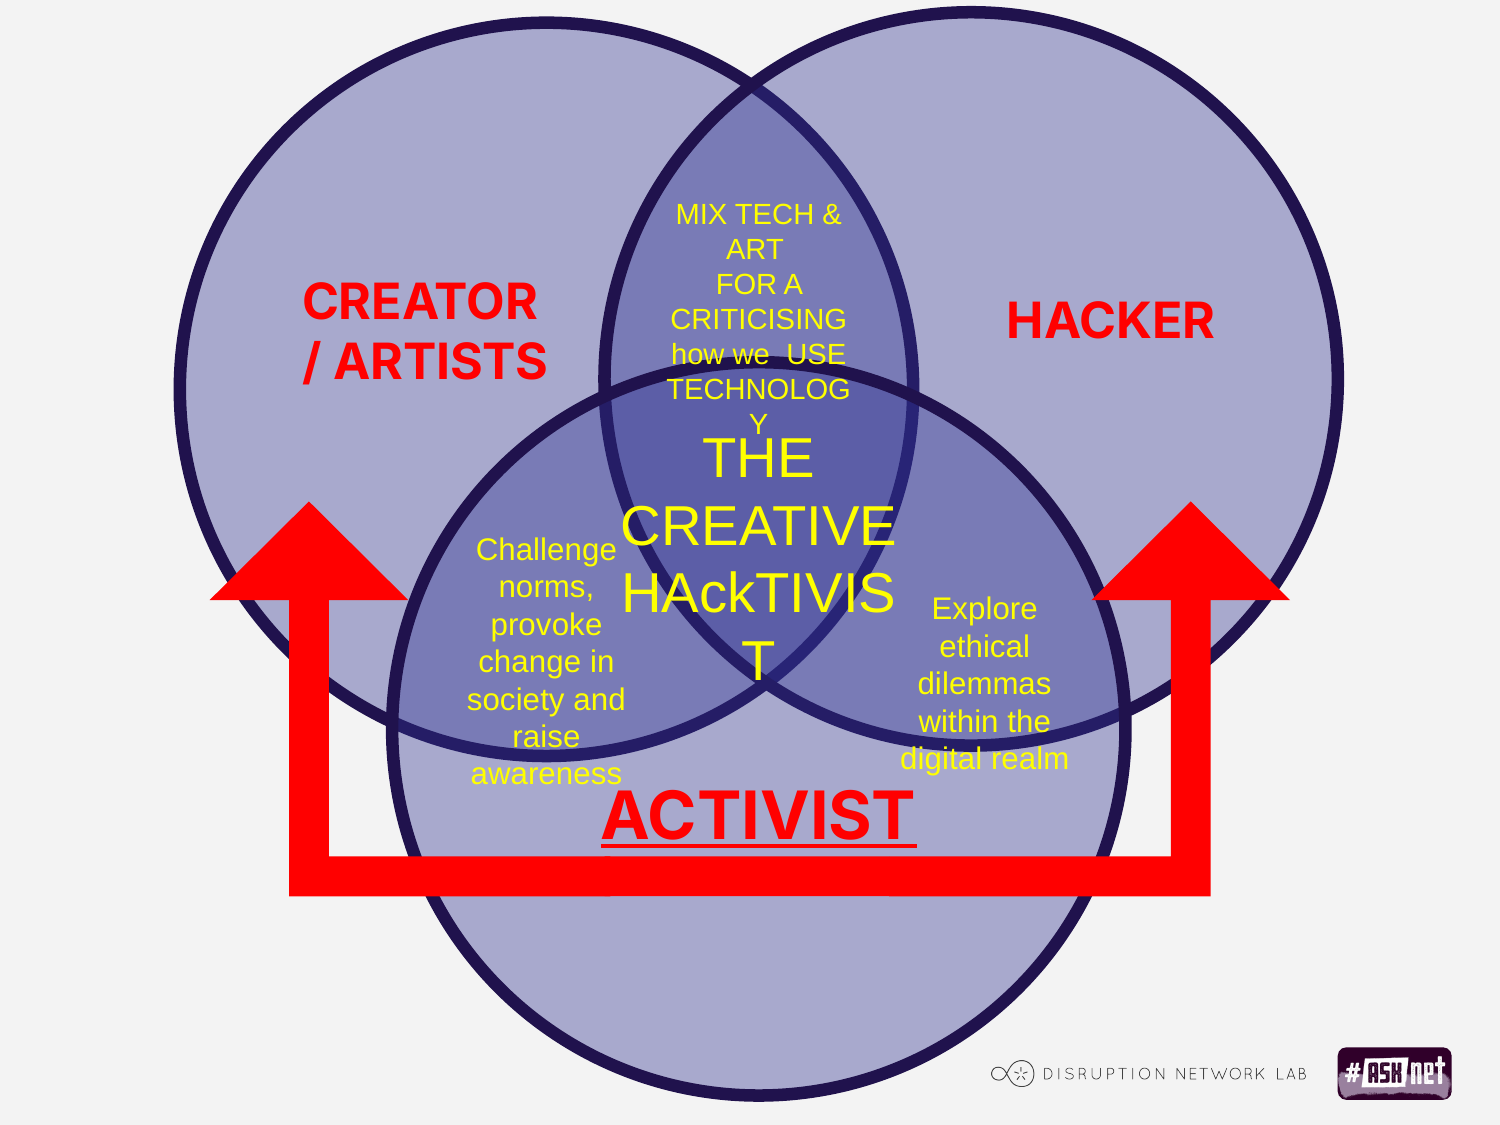

HACKER

CREATOR
/ ARTISTS

MIX TECH & ART
FOR A CRITICISING how we  USE TECHNOLOGY
ACTIVIST

THE CREATIVE
HAckTIVIST

Challenge norms, provoke change in society and raise awareness
Explore ethical dilemmas within the digital realm